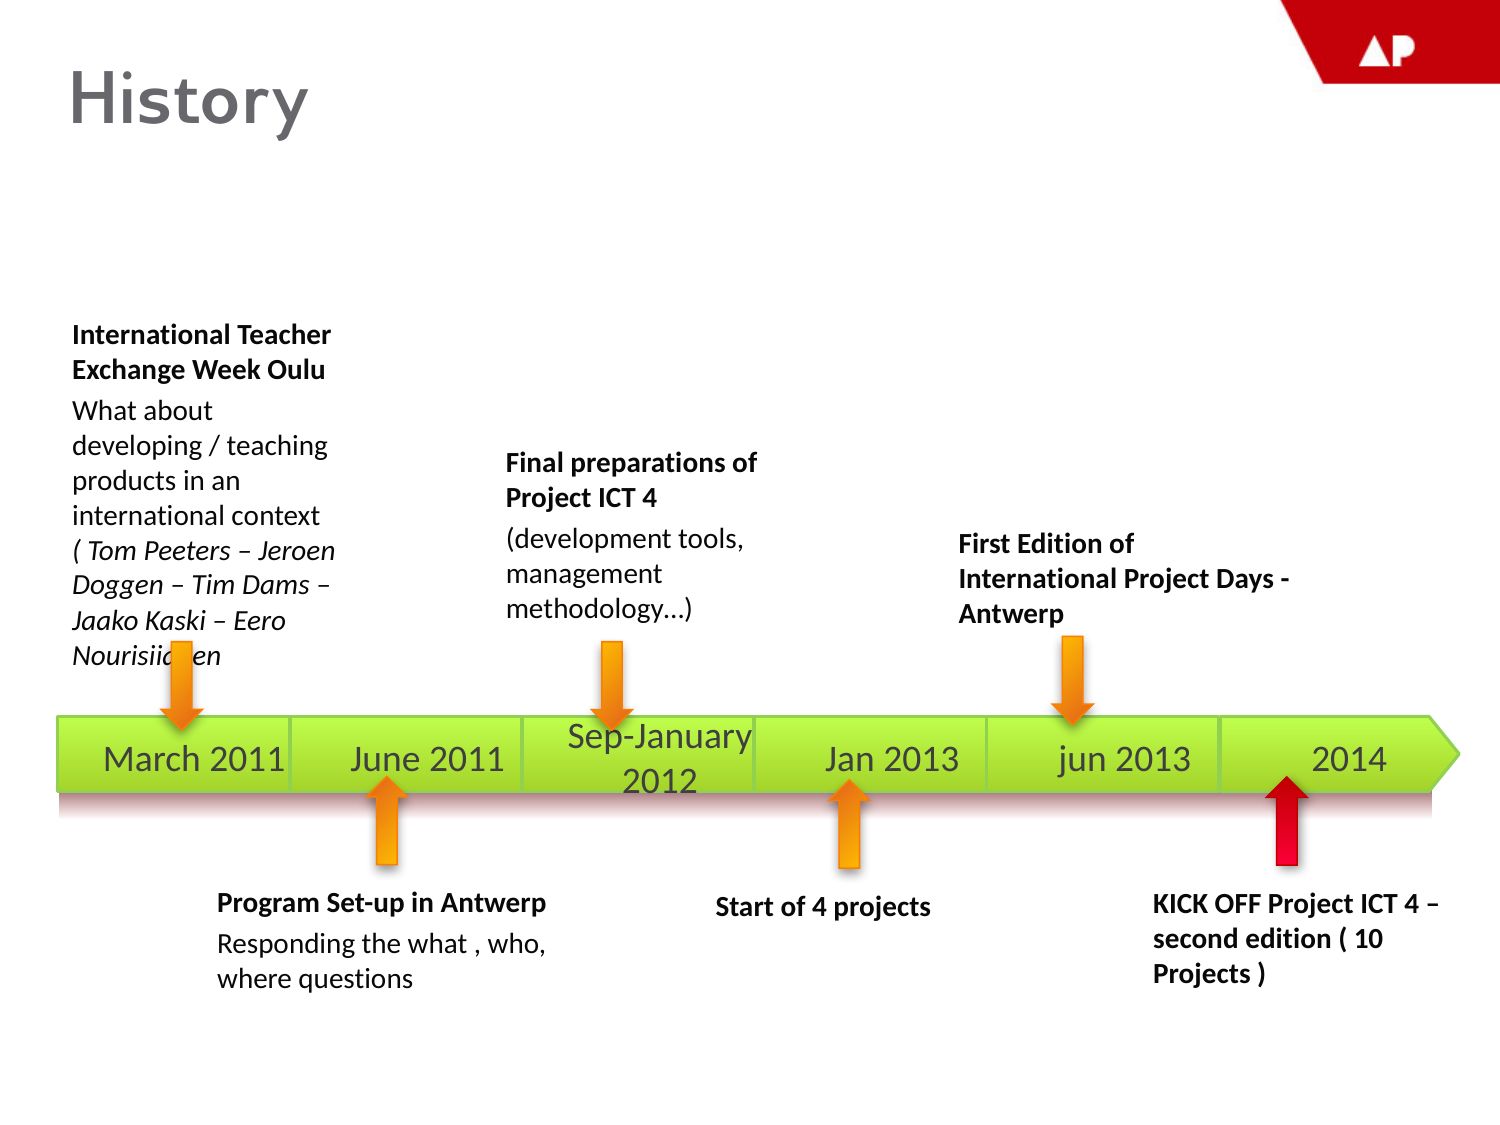

# History
International Teacher Exchange Week Oulu
What about developing / teaching products in an international context ( Tom Peeters – Jeroen Doggen – Tim Dams – Jaako Kaski – Eero Nourisiianen
Final preparations of Project ICT 4
(development tools, management methodology…)

First Edition of  International Project Days - Antwerp

March 2011
June 2011
Sep-January 2012
Jan 2013
jun 2013

2014

Program Set-up in Antwerp
Responding the what , who, where questions

KICK OFF Project ICT 4 – second edition ( 10 Projects )
Start of 4 projects